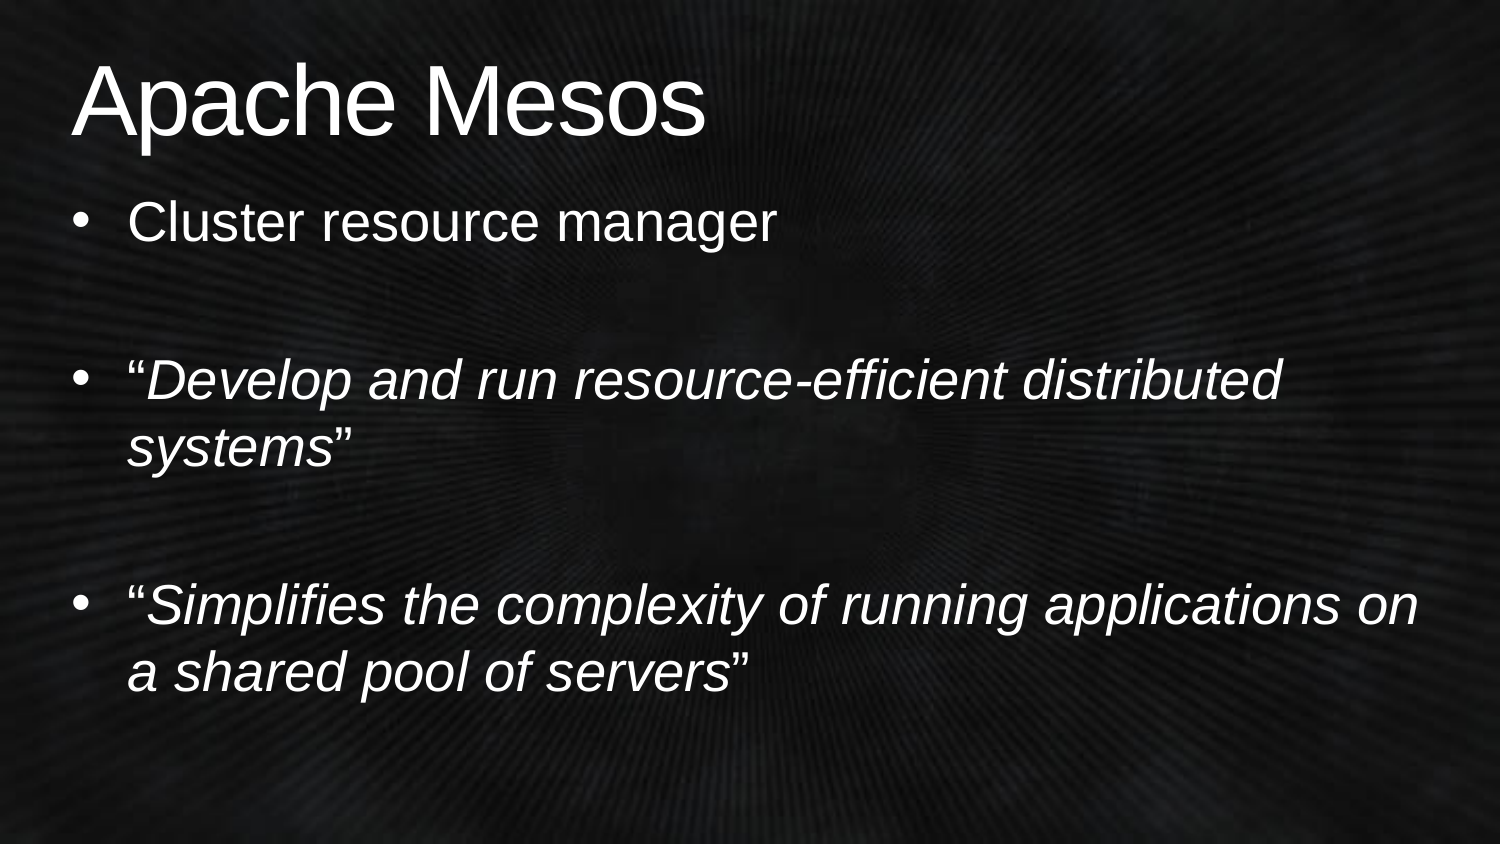

# Apache Mesos
Cluster resource manager

“Develop and run resource-efficient distributed systems”

“Simplifies the complexity of running applications on a shared pool of servers”